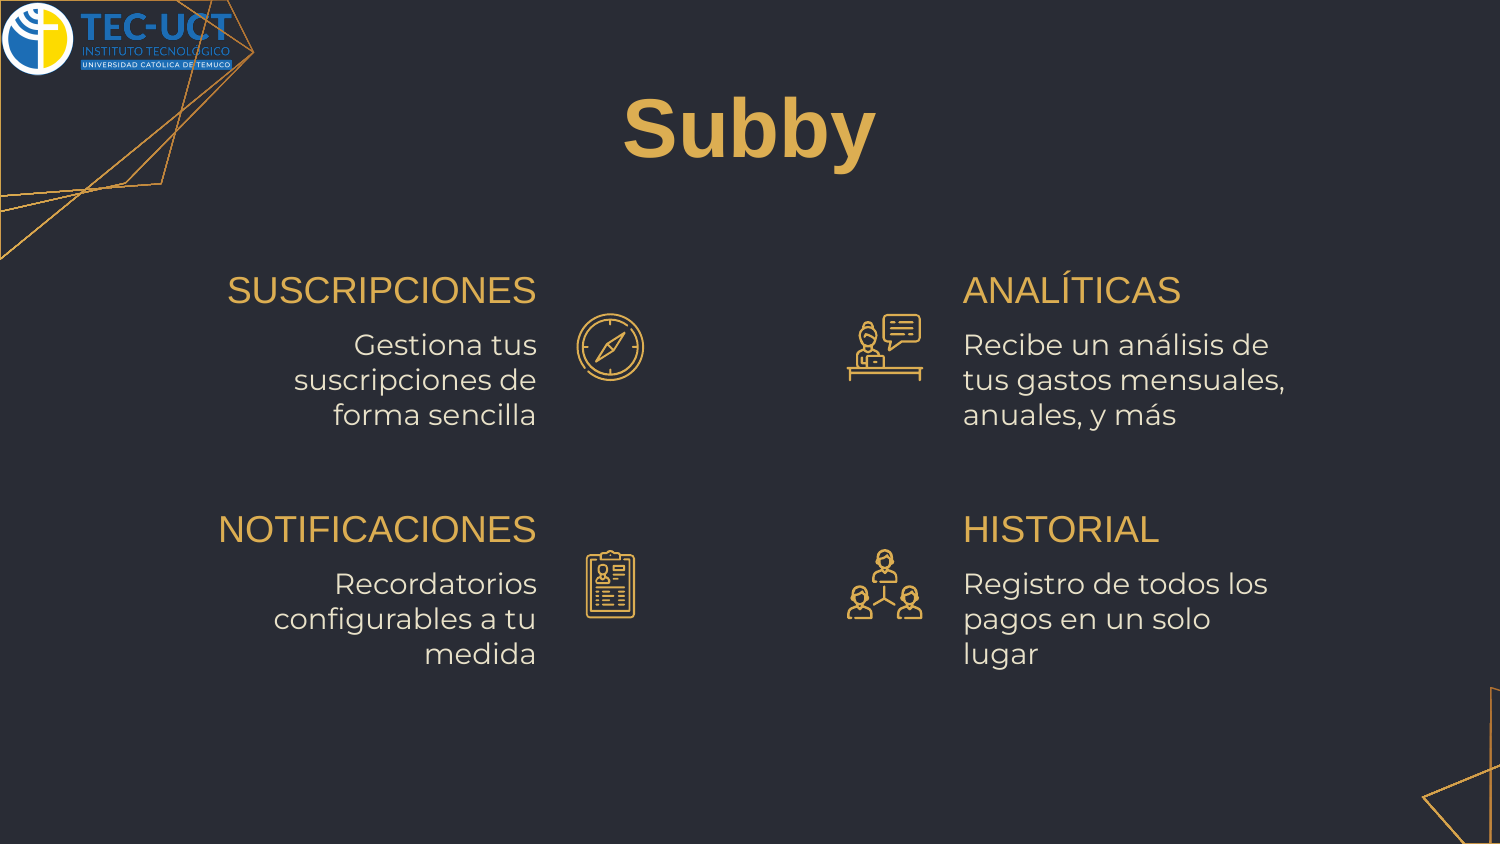

# Subby
SUSCRIPCIONES
ANALÍTICAS

Gestiona tus suscripciones de forma sencilla
Recibe un análisis de tus gastos mensuales, anuales, y más
NOTIFICACIONES
HISTORIAL

Recordatorios configurables a tu medida
Registro de todos los pagos en un solo lugar